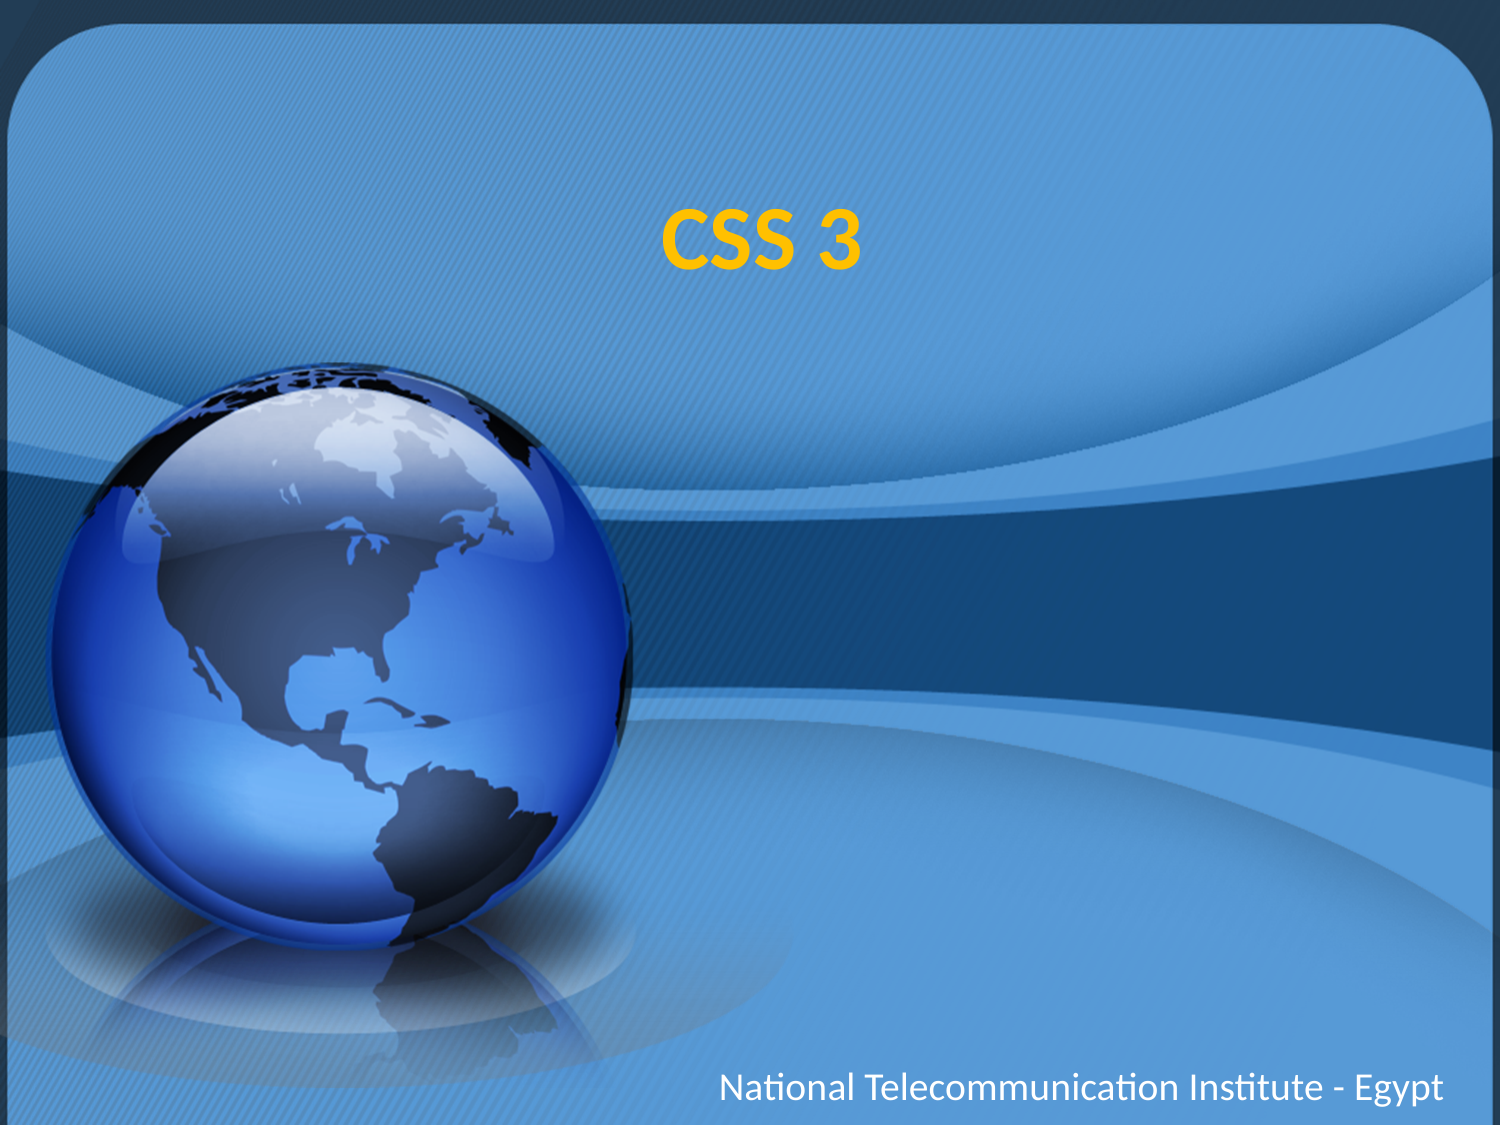

# CSS 3
National Telecommunication Institute - Egypt